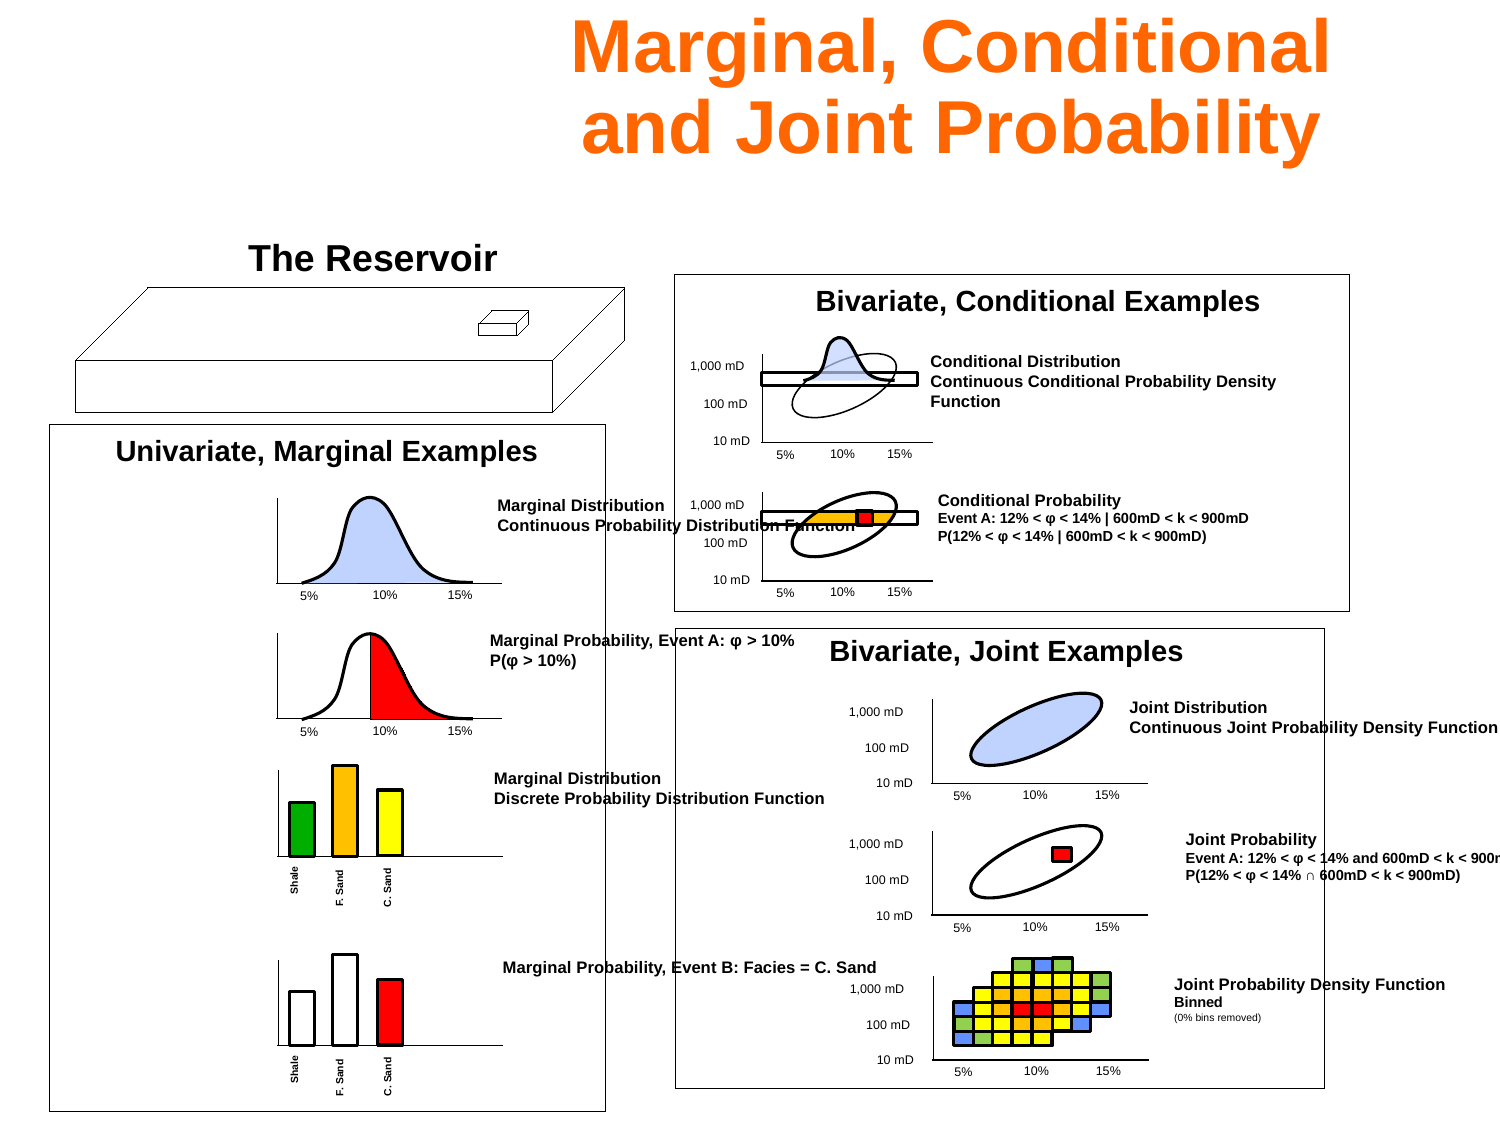

Marginal, Conditional and Joint Probability
The Reservoir

Bivariate, Conditional Examples

Conditional Distribution
Continuous Conditional Probability Density Function
1,000 mD

100 mD
10 mD
15%
10%
5%
Conditional Probability
Event A: 12% < φ < 14% | 600mD < k < 900mD
P(12% < φ < 14% | 600mD < k < 900mD)

1,000 mD

100 mD
10 mD
15%
10%
5%

Univariate, Marginal Examples
Marginal Distribution
Continuous Probability Distribution Function

15%
10%
5%
Marginal Probability, Event A: φ > 10%
P(φ > 10%)

15%
10%
5%
Marginal Distribution
Discrete Probability Distribution Function

Shale
C. Sand
F. Sand
Marginal Probability, Event B: Facies = C. Sand

Shale
C. Sand
F. Sand
Bivariate, Joint Examples

Joint Distribution
Continuous Joint Probability Density Function
1,000 mD

100 mD
10 mD
15%
10%
5%
Joint Probability
Event A: 12% < φ < 14% and 600mD < k < 900mD
P(12% < φ < 14% ∩ 600mD < k < 900mD)

1,000 mD

100 mD
10 mD
15%
10%
5%

Joint Probability Density Function
Binned
(0% bins removed)

1,000 mD

100 mD

10 mD
15%
10%
5%